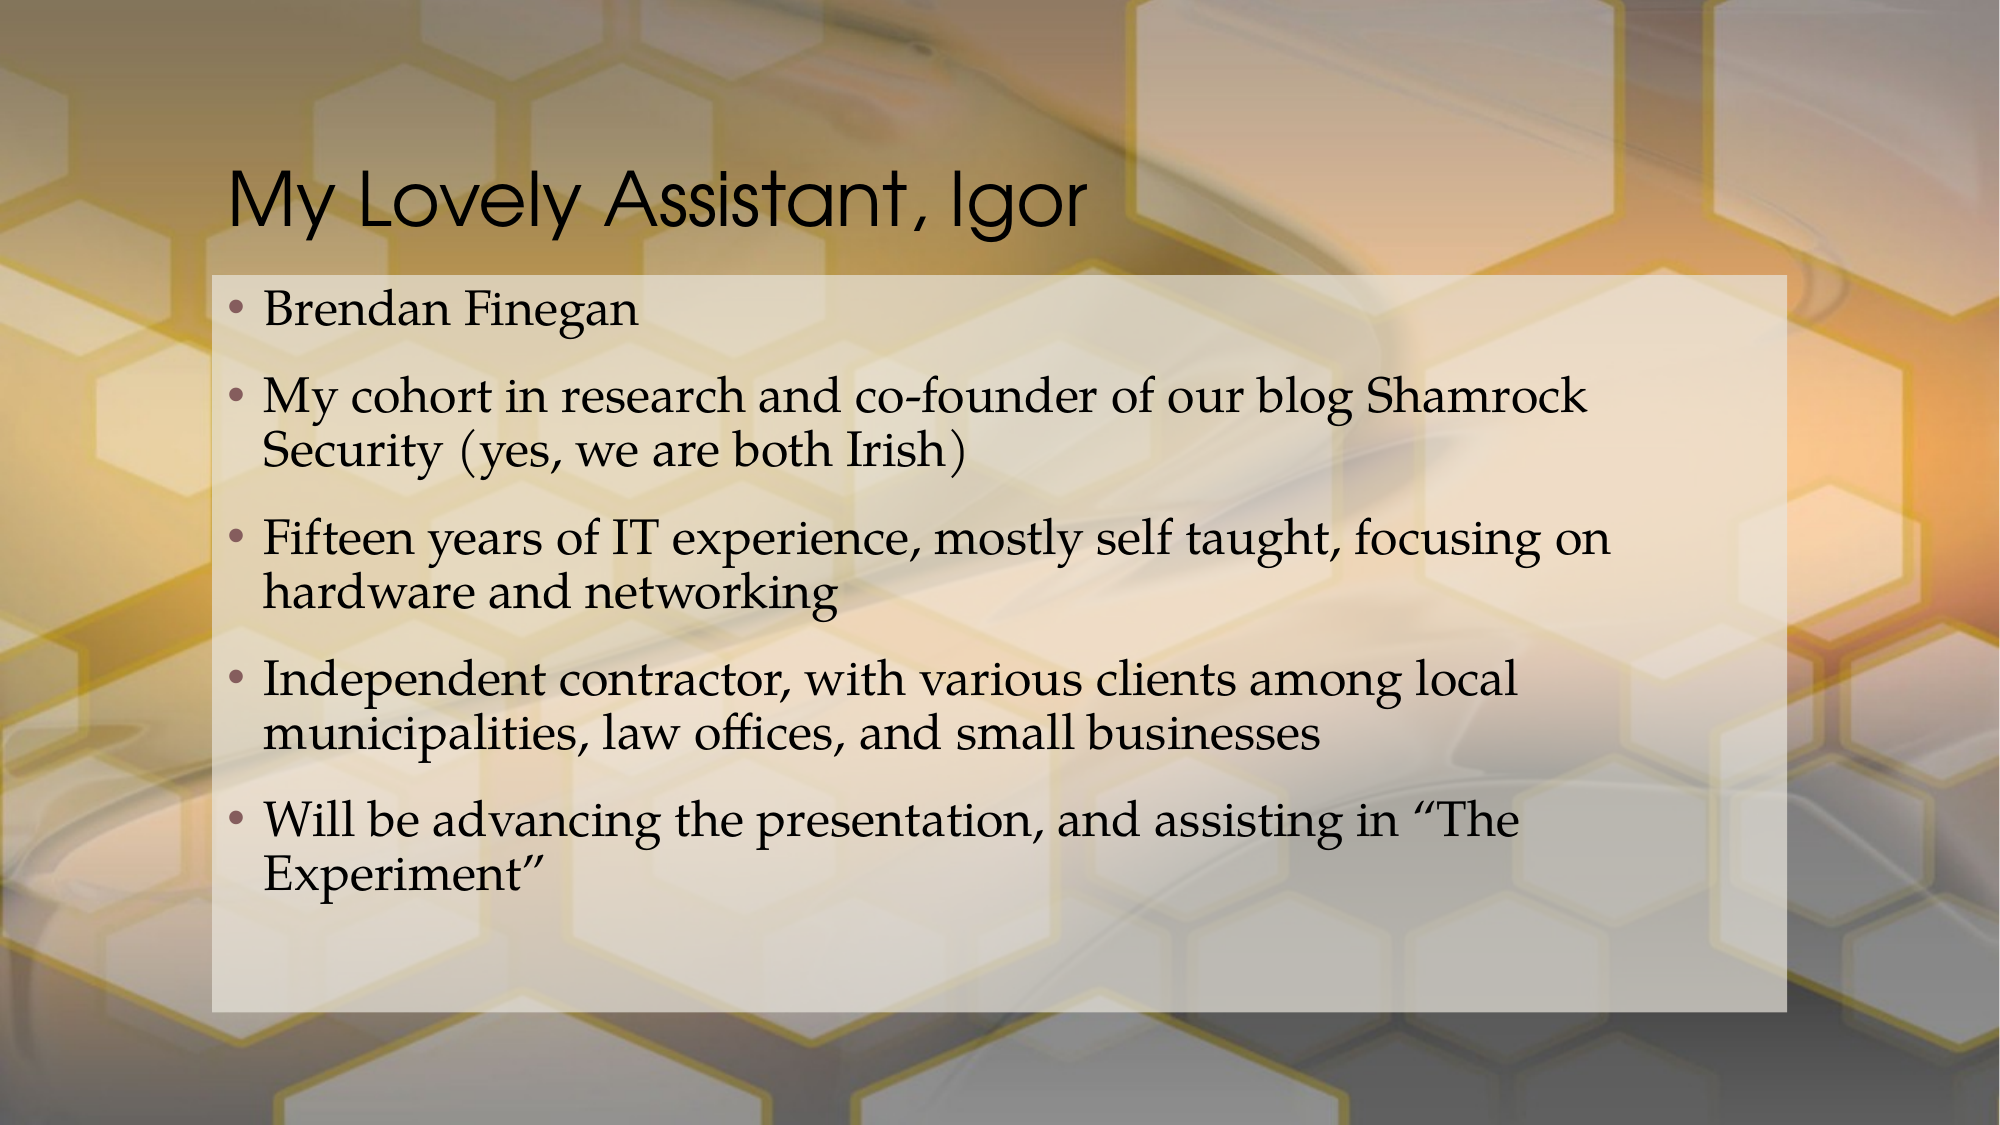

# My Lovely Assistant, Igor
Brendan Finegan
My cohort in research and co-founder of our blog Shamrock Security (yes, we are both Irish)
Fifteen years of IT experience, mostly self taught, focusing on hardware and networking
Independent contractor, with various clients among local municipalities, law offices, and small businesses
Will be advancing the presentation, and assisting in “The Experiment”